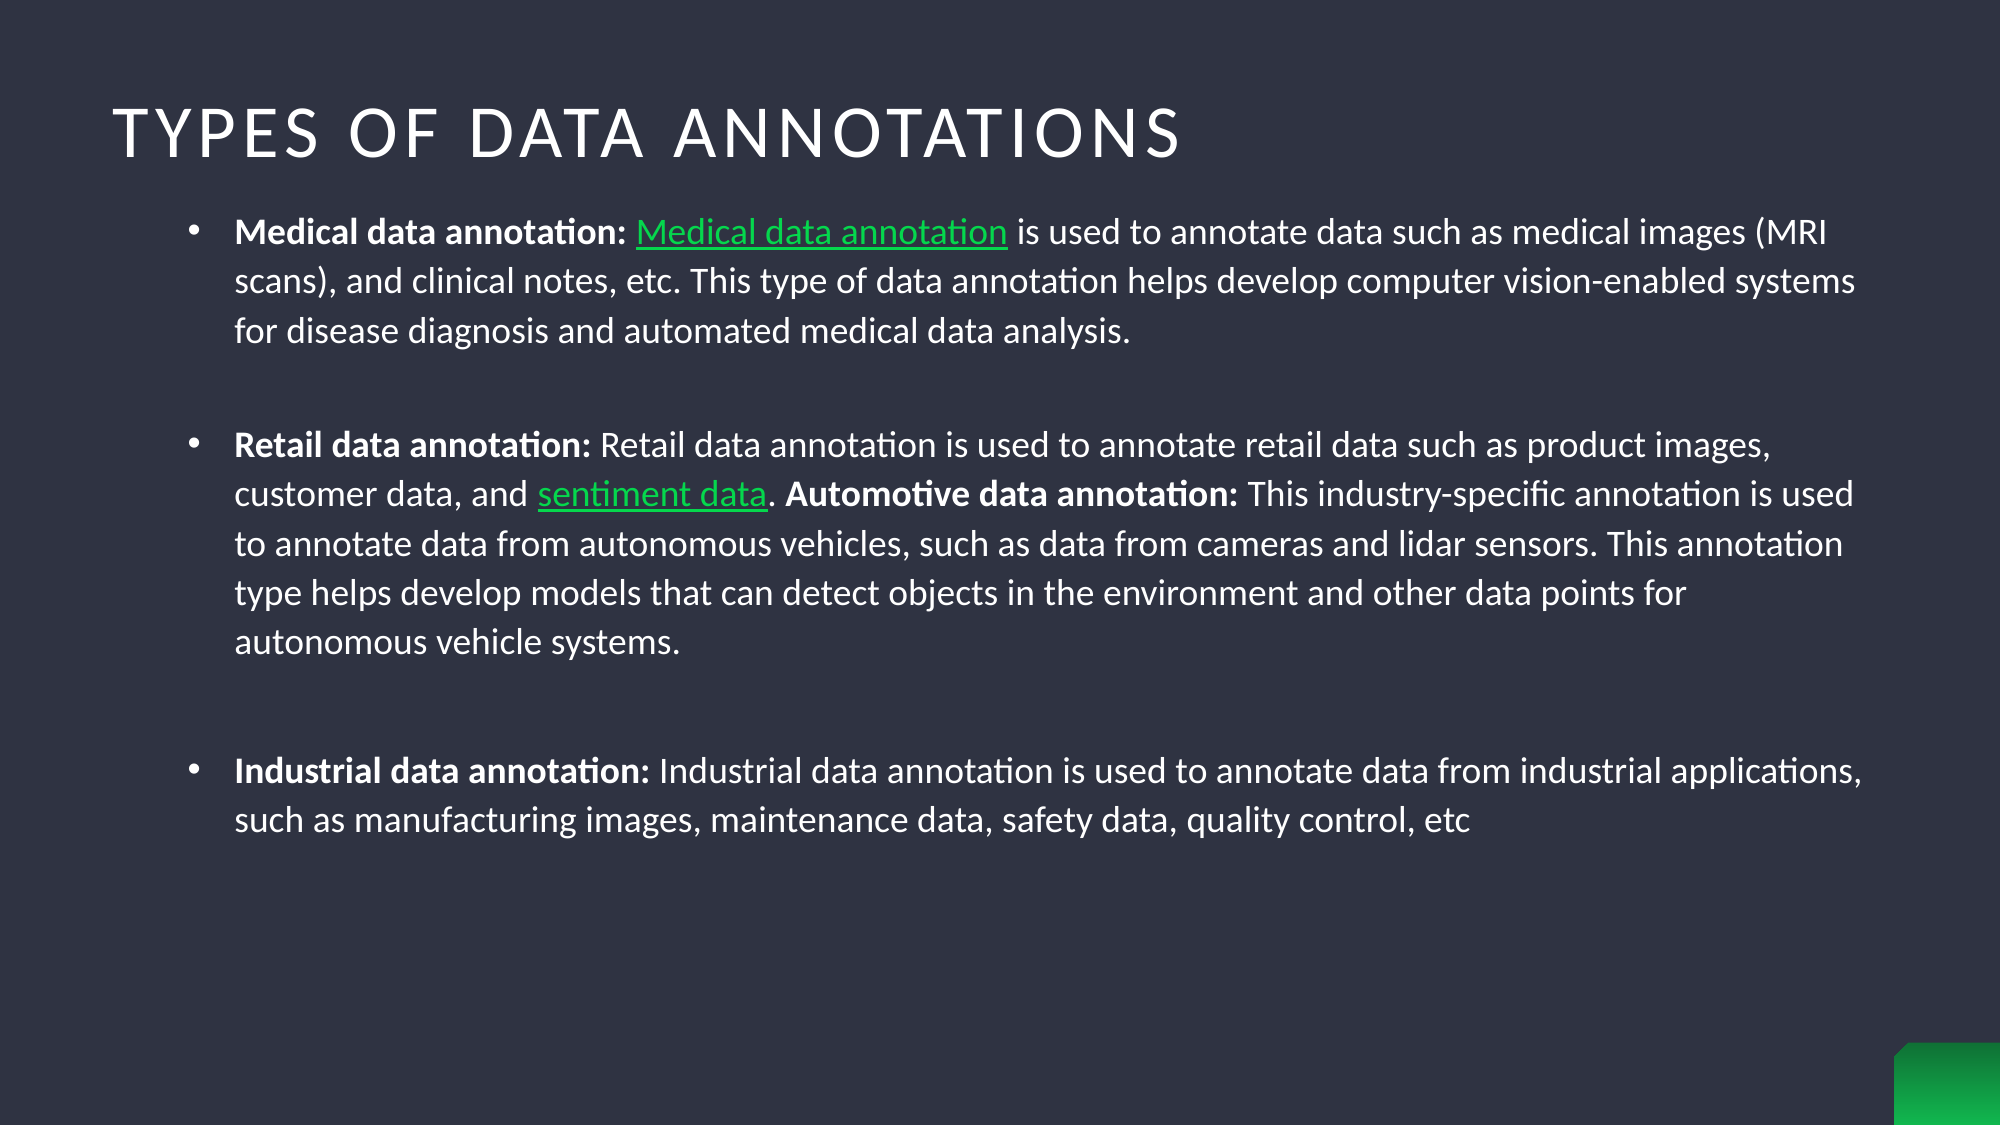

# TYPES OF DATA ANNOTATIONS
Medical data annotation: Medical data annotation is used to annotate data such as medical images (MRI scans), and clinical notes, etc. This type of data annotation helps develop computer vision-enabled systems for disease diagnosis and automated medical data analysis.

Retail data annotation: Retail data annotation is used to annotate retail data such as product images, customer data, and sentiment data. Automotive data annotation: This industry-specific annotation is used to annotate data from autonomous vehicles, such as data from cameras and lidar sensors. This annotation type helps develop models that can detect objects in the environment and other data points for autonomous vehicle systems.

Industrial data annotation: Industrial data annotation is used to annotate data from industrial applications, such as manufacturing images, maintenance data, safety data, quality control, etc